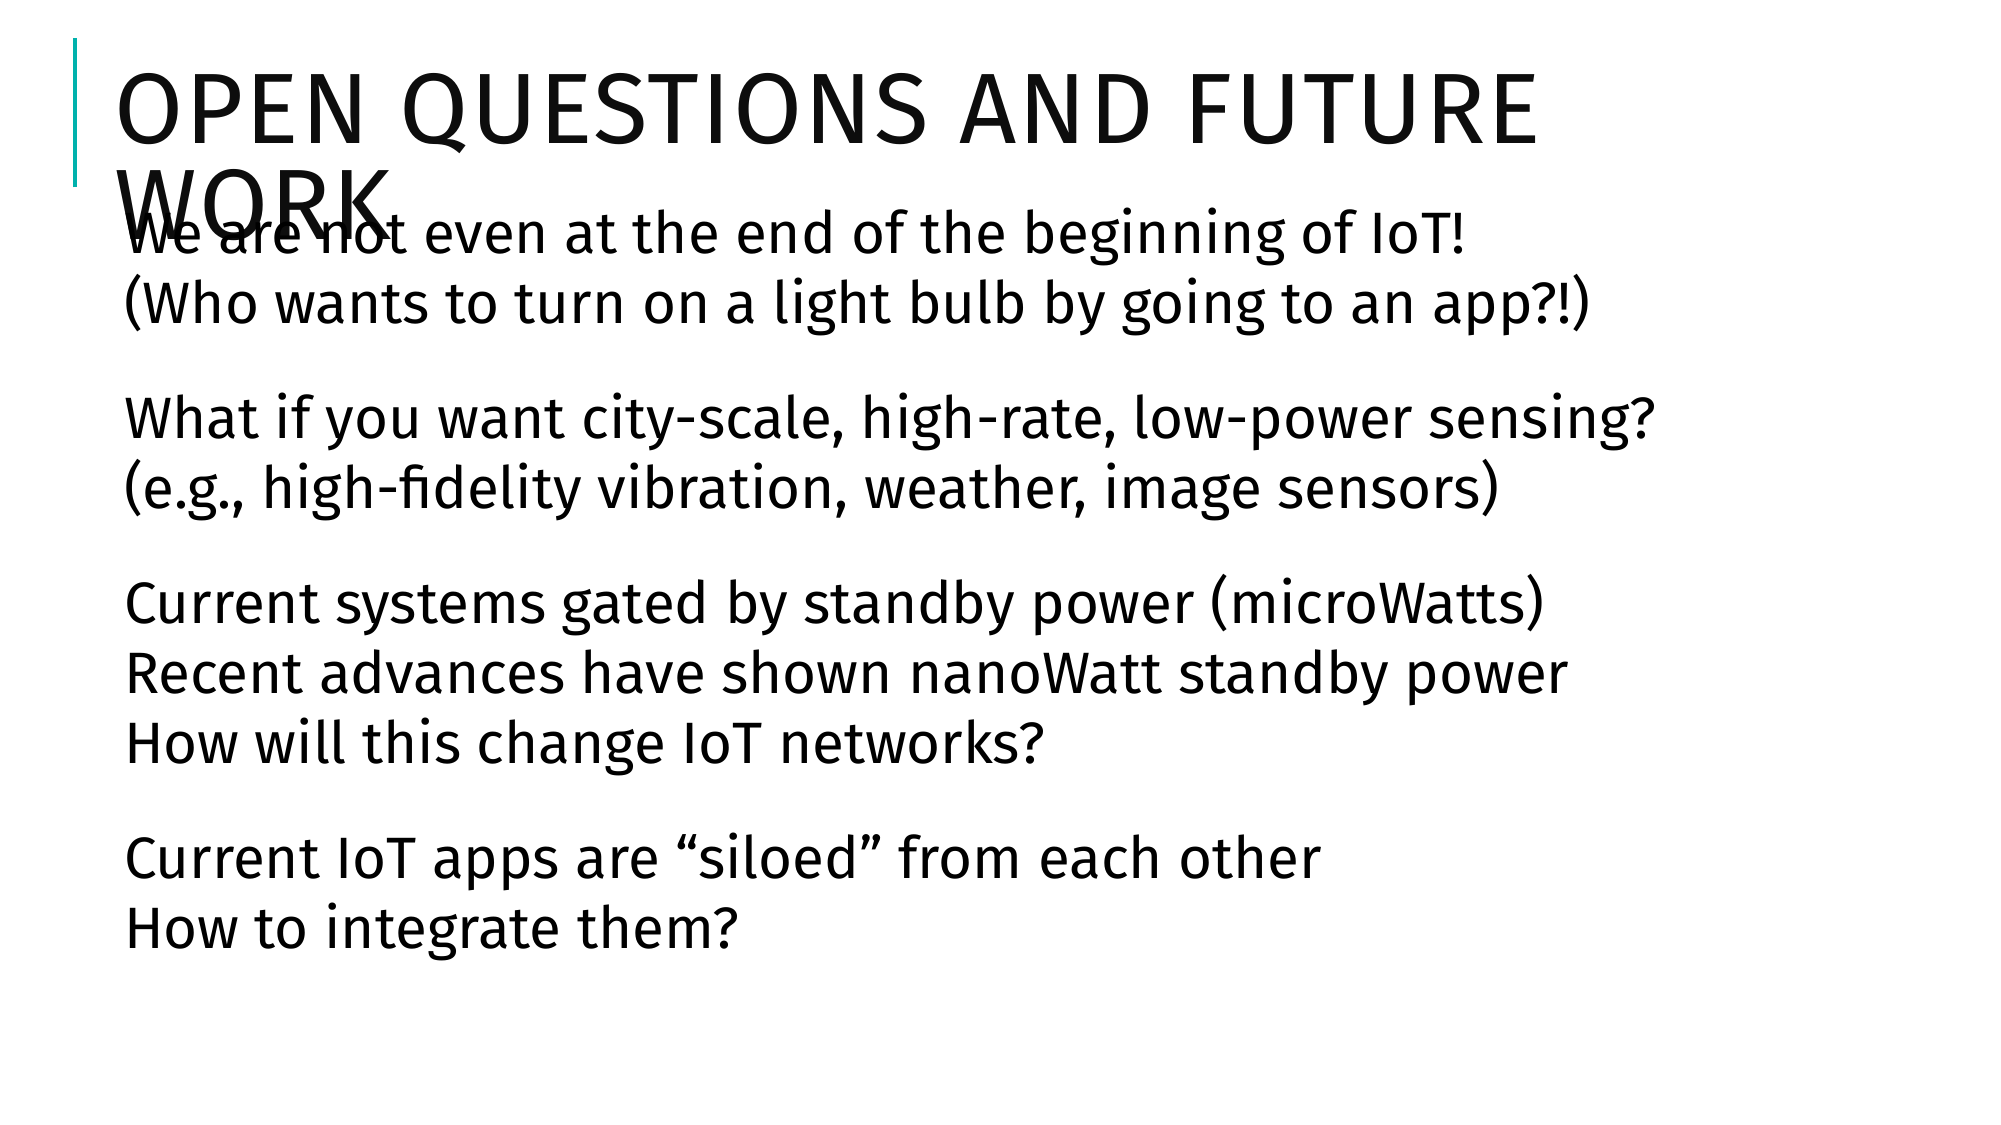

# Open questions and future work
We are not even at the end of the beginning of IoT!
(Who wants to turn on a light bulb by going to an app?!)

What if you want city-scale, high-rate, low-power sensing?
(e.g., high-fidelity vibration, weather, image sensors)

Current systems gated by standby power (microWatts)
Recent advances have shown nanoWatt standby power
How will this change IoT networks?

Current IoT apps are “siloed” from each other
How to integrate them?